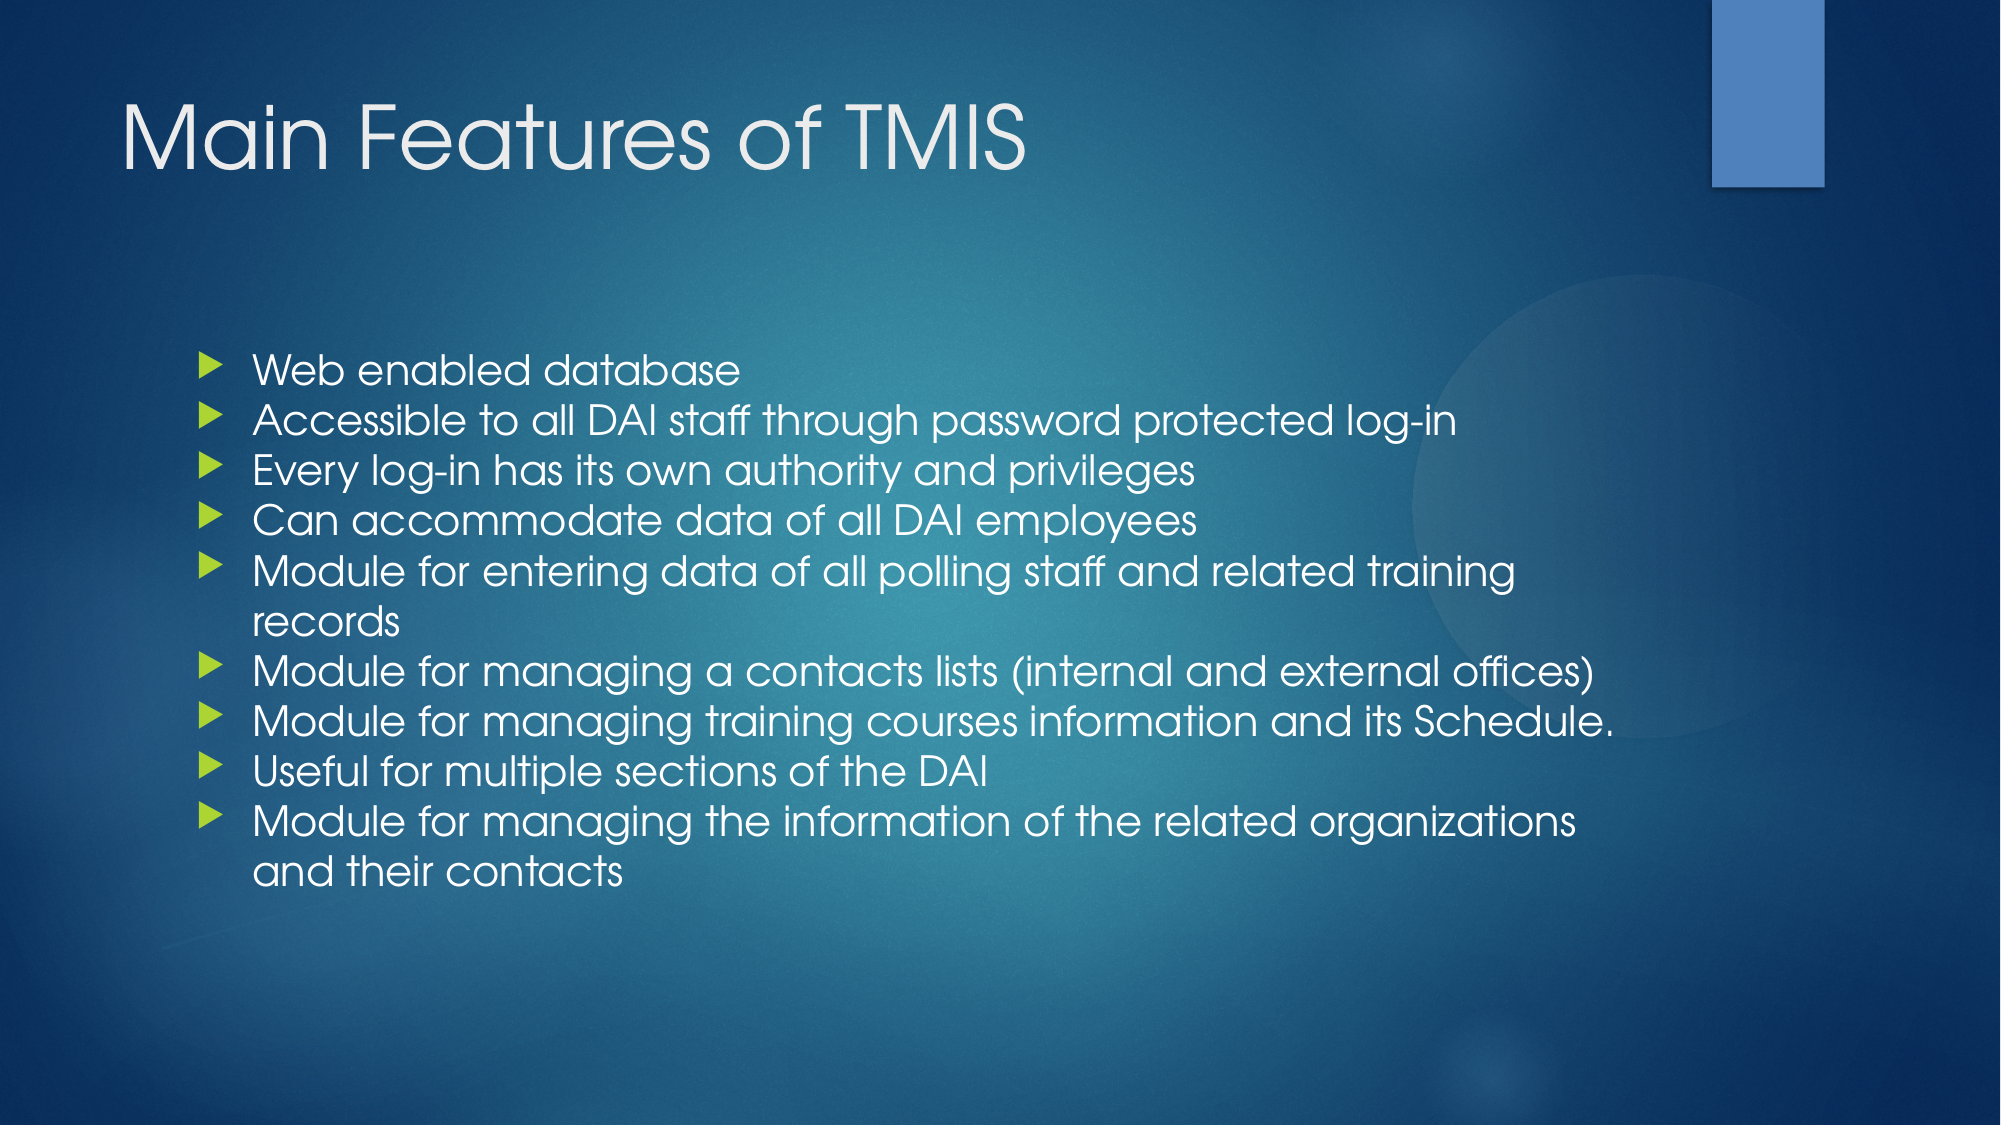

Main Features of TMIS
Web enabled database
Accessible to all DAI staff through password protected log-in
Every log-in has its own authority and privileges
Can accommodate data of all DAI employees
Module for entering data of all polling staff and related training records
Module for managing a contacts lists (internal and external offices)
Module for managing training courses information and its Schedule.
Useful for multiple sections of the DAI
Module for managing the information of the related organizations and their contacts